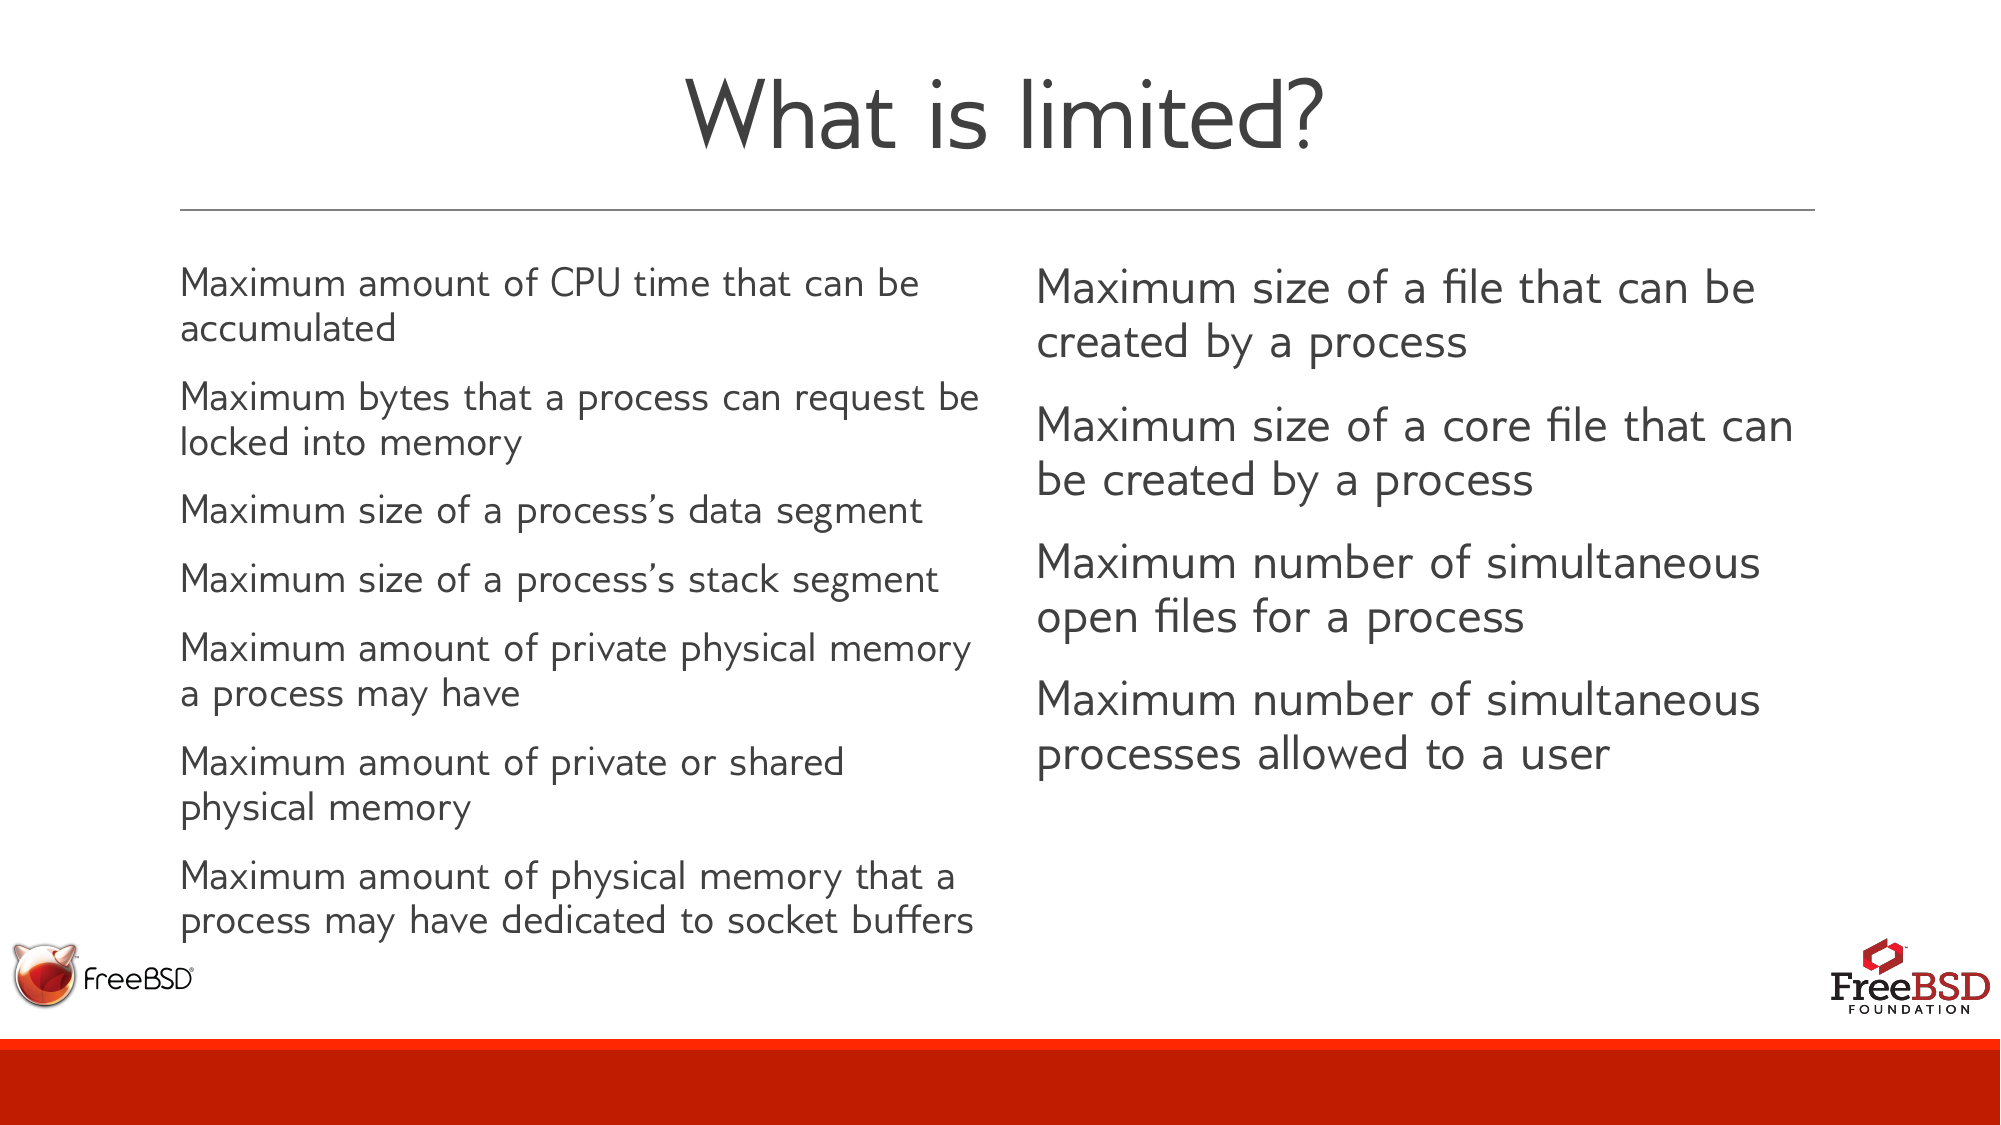

# What is limited?
Maximum amount of CPU time that can be accumulated
Maximum bytes that a process can request be locked into memory
Maximum size of a process’s data segment
Maximum size of a process’s stack segment
Maximum amount of private physical memory a process may have
Maximum amount of private or shared physical memory
Maximum amount of physical memory that a process may have dedicated to socket buffers
Maximum size of a file that can be created by a process
Maximum size of a core file that can be created by a process
Maximum number of simultaneous open files for a process
Maximum number of simultaneous processes allowed to a user